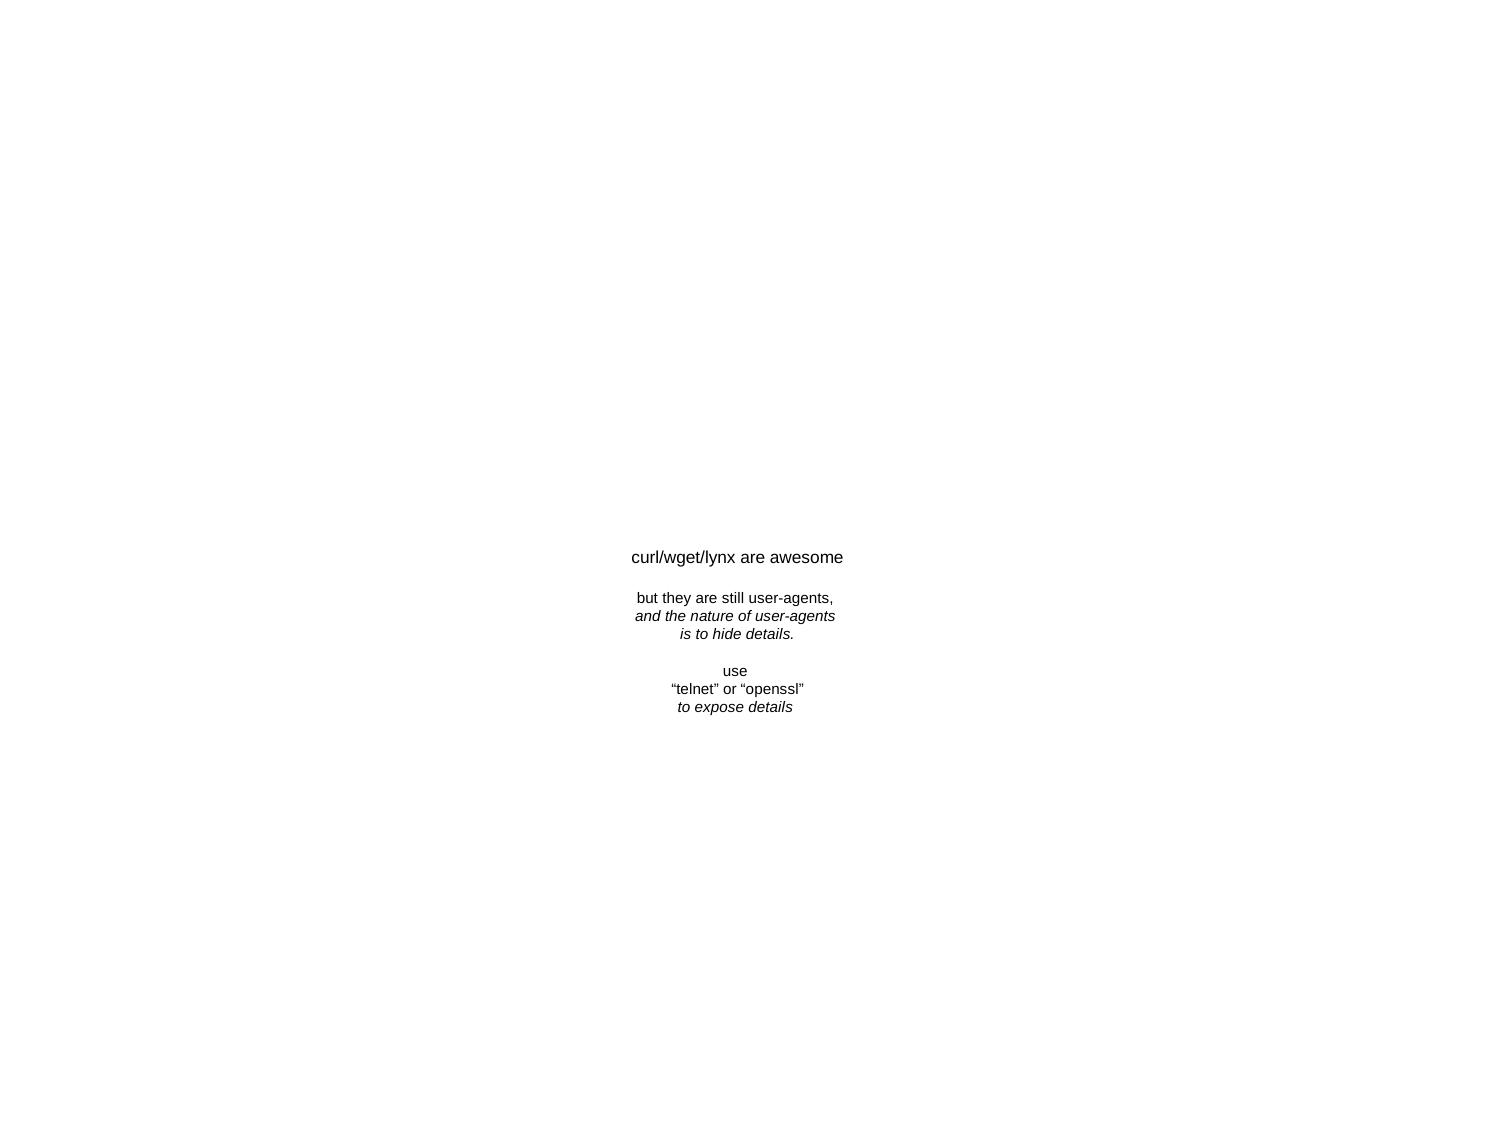

# curl/wget/lynx are awesome but they are still user-agents, and the nature of user-agents is to hide details. use “telnet” or “openssl” to expose details